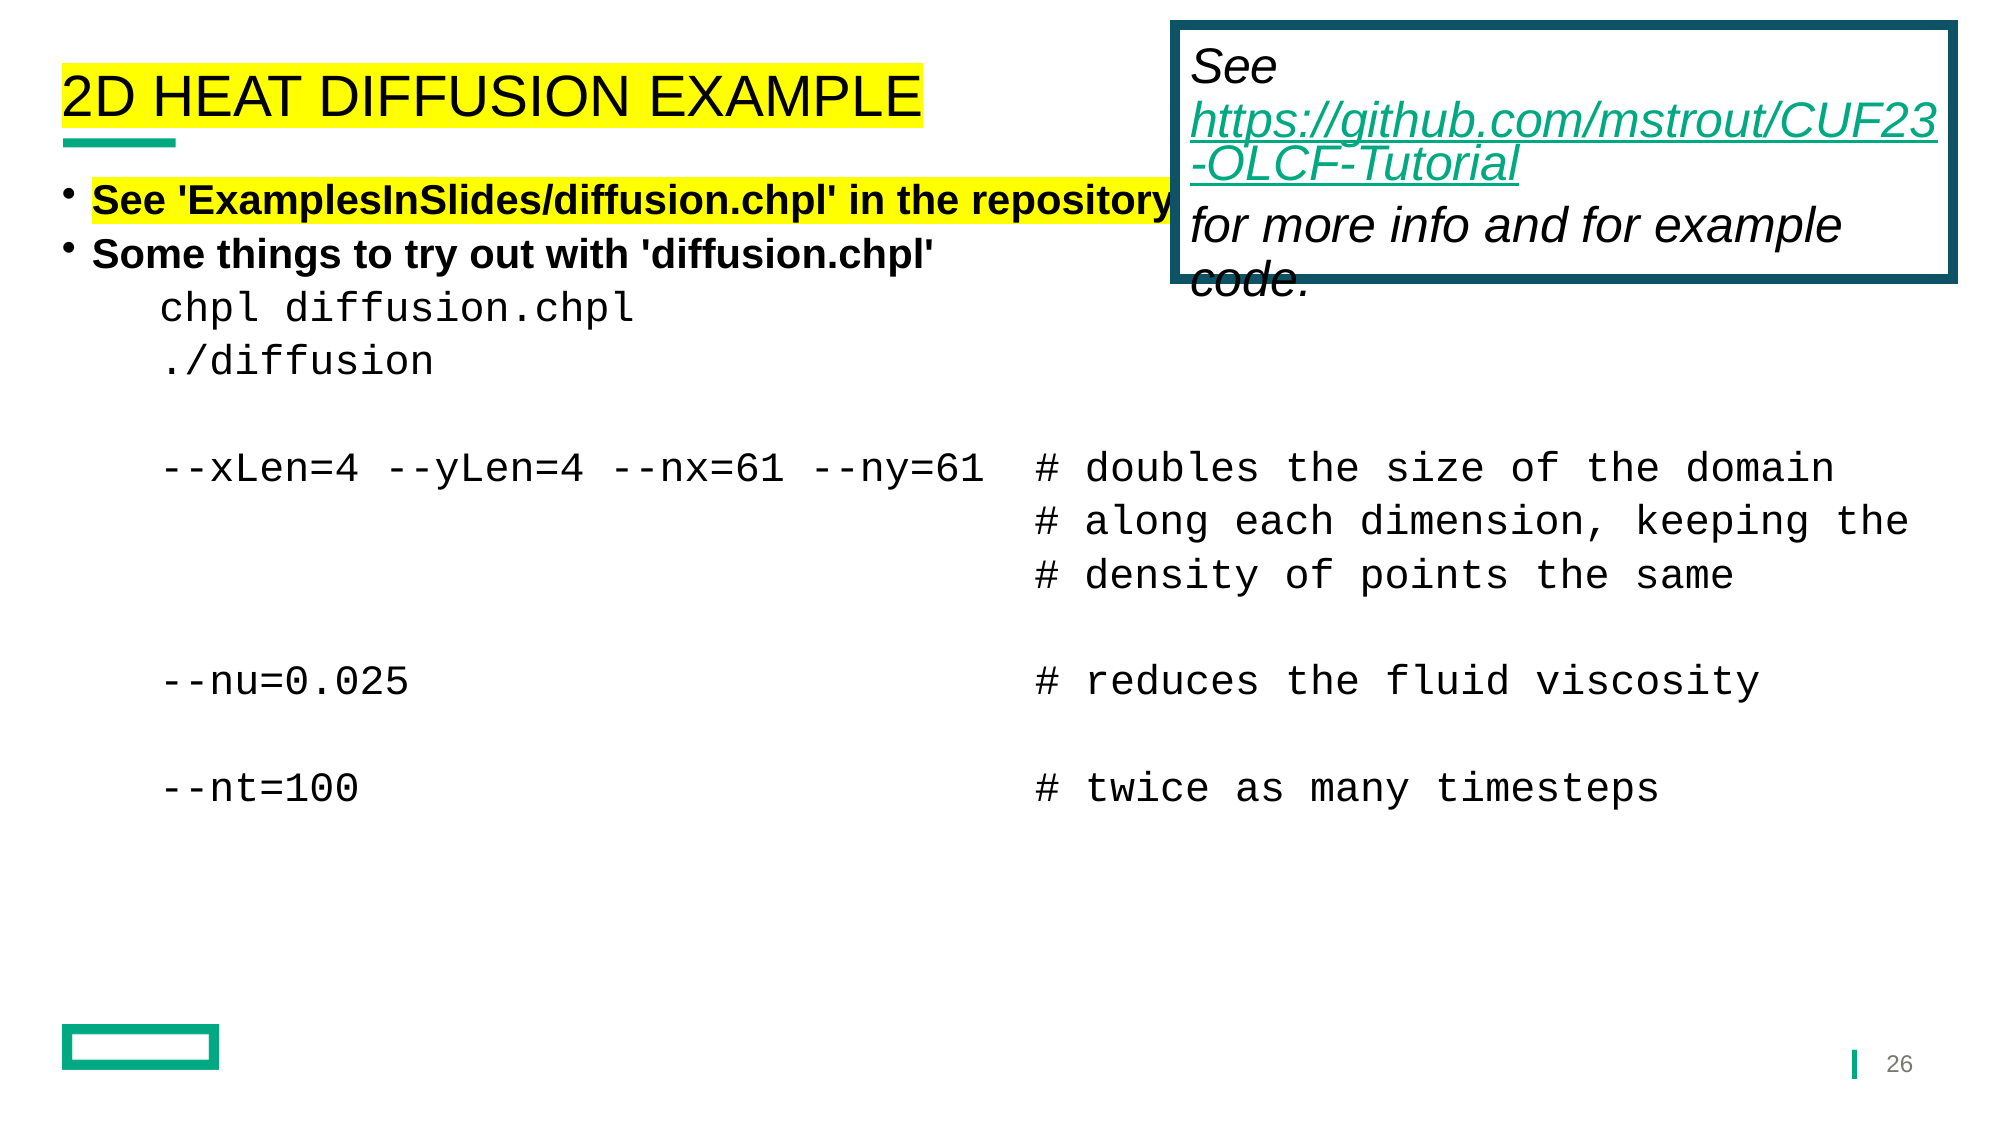

See https://github.com/mstrout/CUF23-OLCF-Tutorial
for more info and for example code.
# 2D Heat Diffusion Example
See 'ExamplesInSlides/diffusion.chpl' in the repository
Some things to try out with 'diffusion.chpl'
chpl diffusion.chpl
./diffusion

--xLen=4 --yLen=4 --nx=61 --ny=61  # doubles the size of the domain
                                   # along each dimension, keeping the
                                   # density of points the same

--nu=0.025                         # reduces the fluid viscosity

--nt=100                           # twice as many timesteps
26